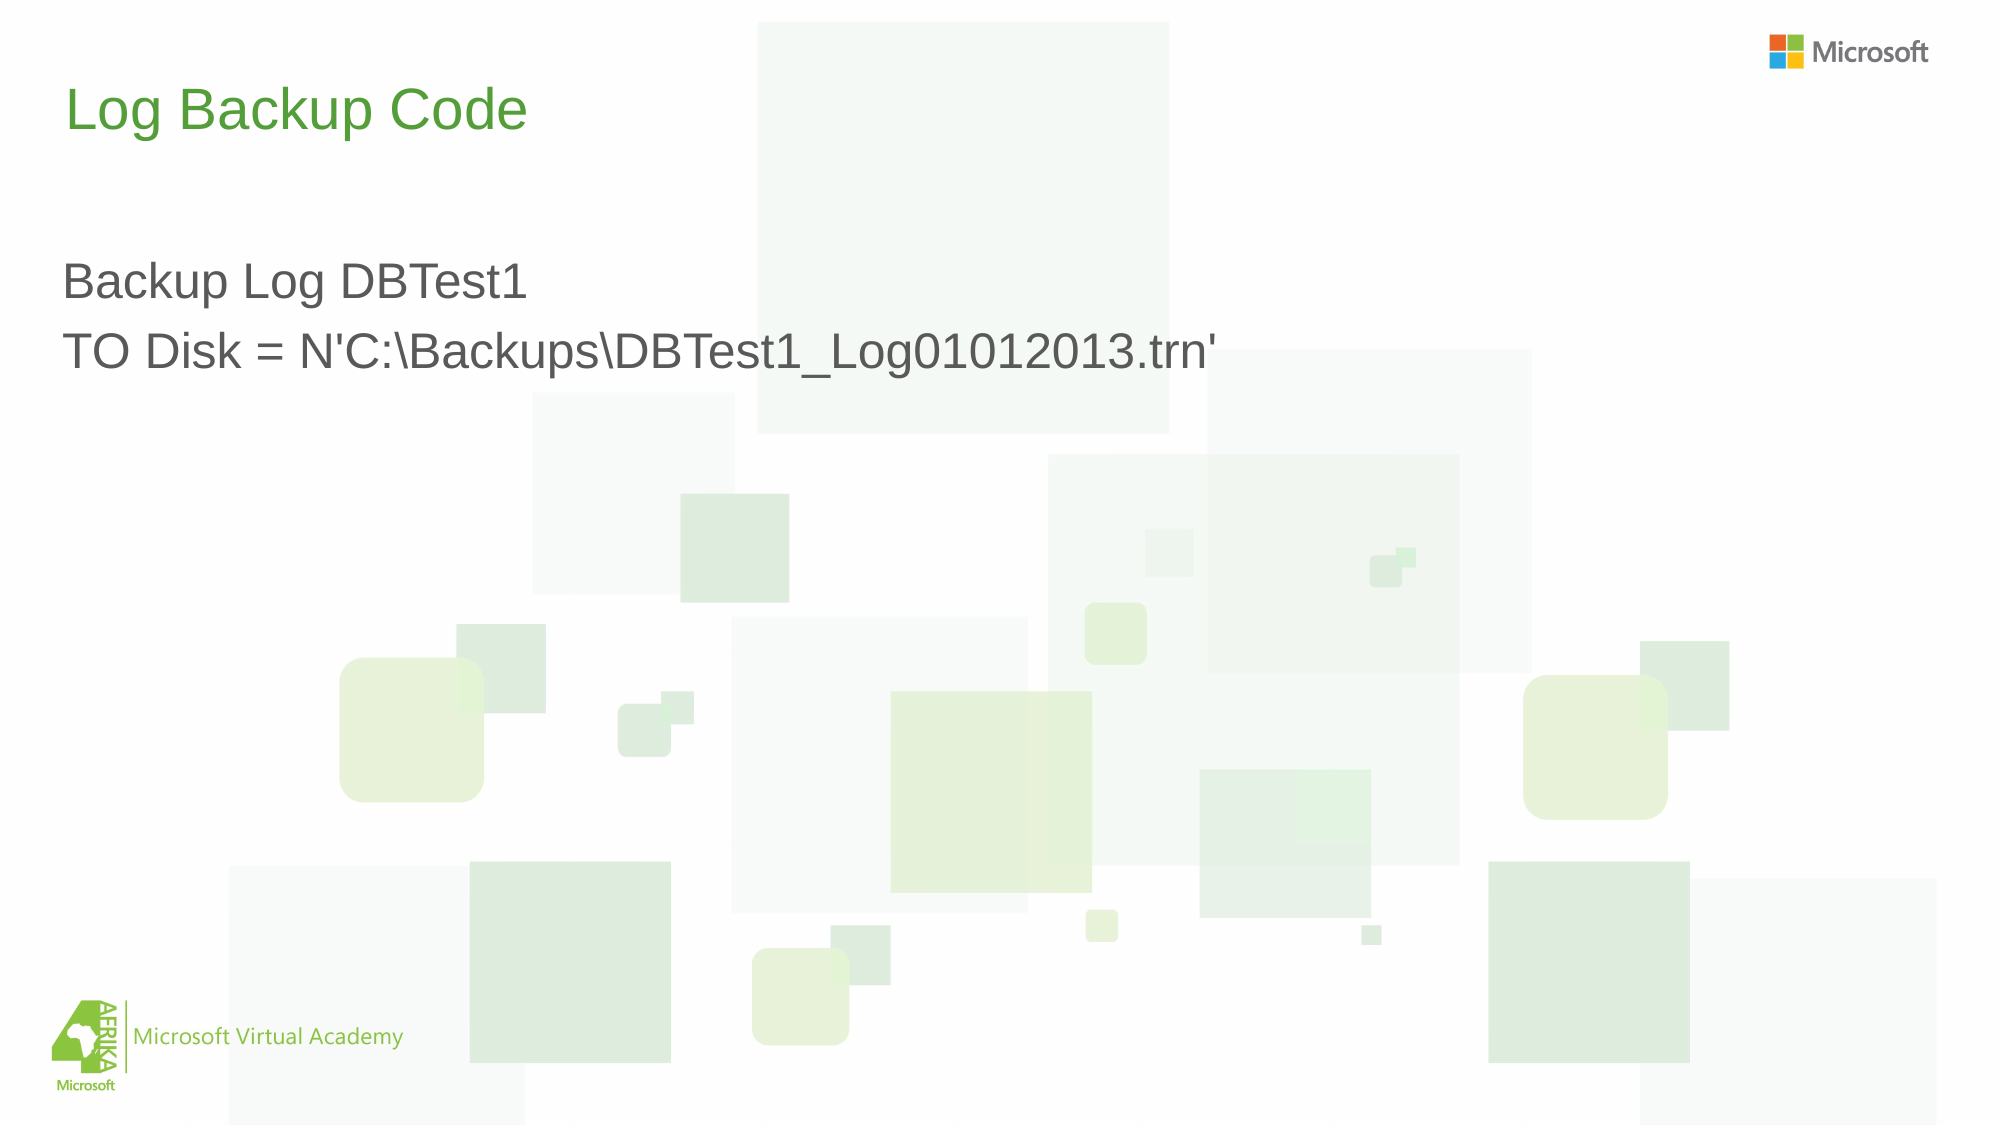

# Log Backup Code
Backup Log DBTest1
TO Disk = N'C:\Backups\DBTest1_Log01012013.trn'